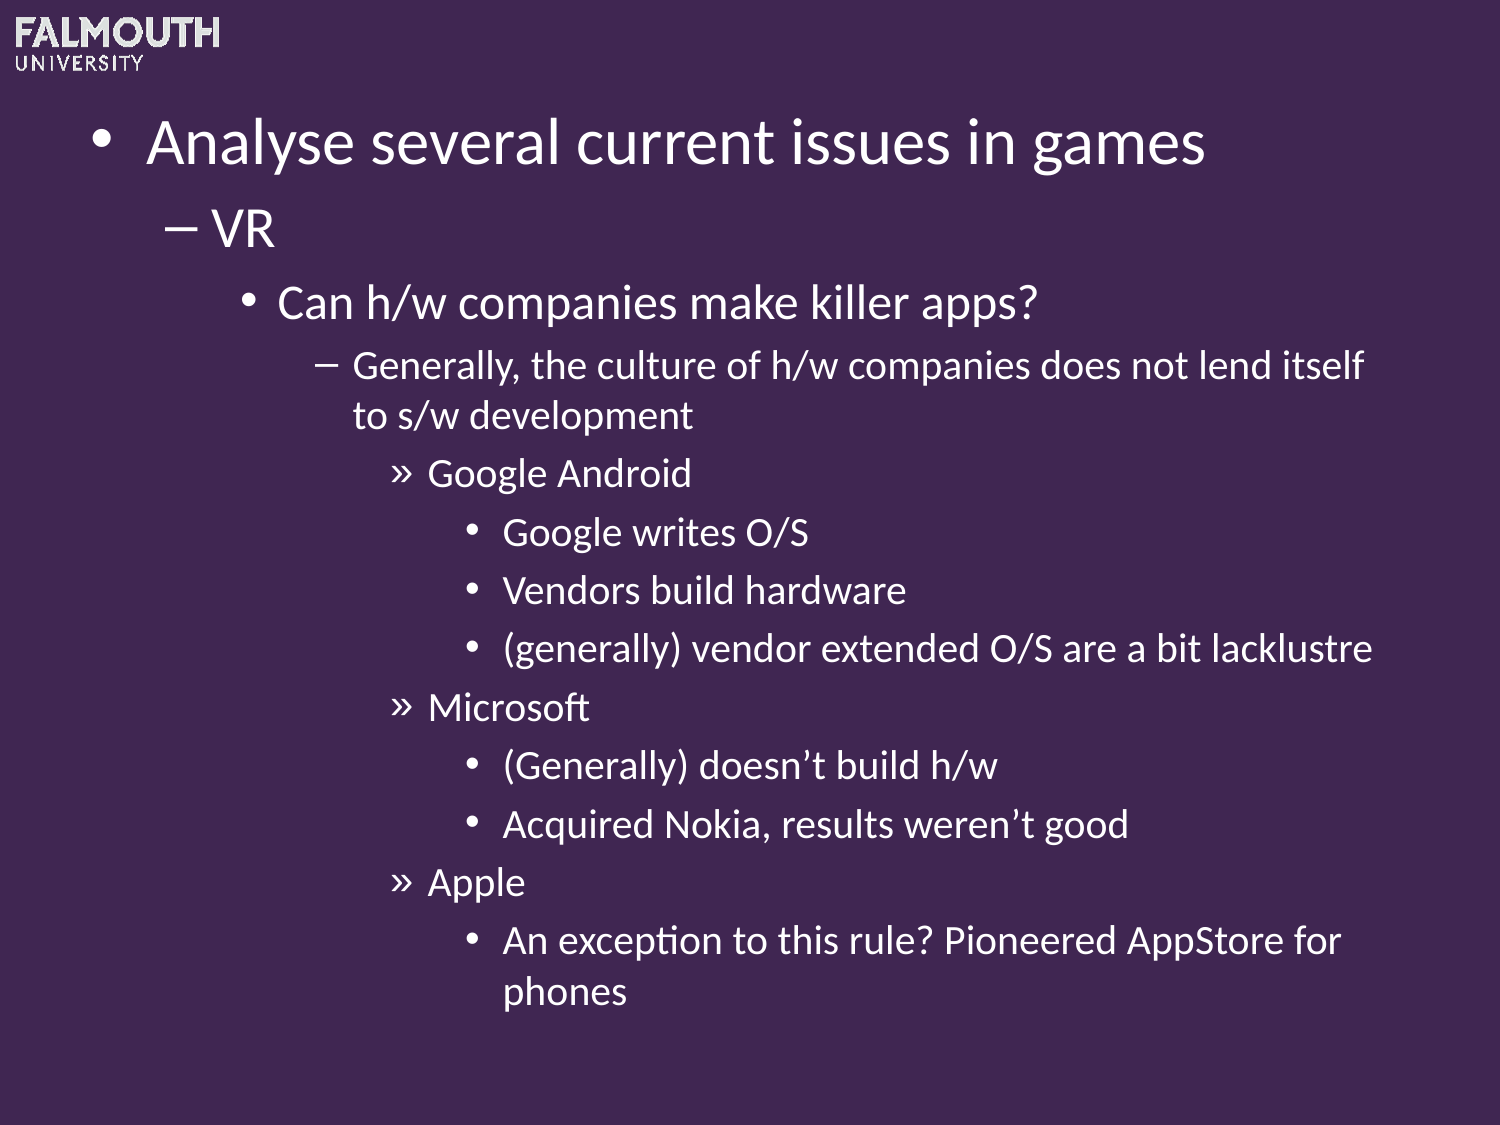

Analyse several current issues in games
VR
Can h/w companies make killer apps?
Generally, the culture of h/w companies does not lend itself to s/w development
Google Android
Google writes O/S
Vendors build hardware
(generally) vendor extended O/S are a bit lacklustre
Microsoft
(Generally) doesn’t build h/w
Acquired Nokia, results weren’t good
Apple
An exception to this rule? Pioneered AppStore for phones